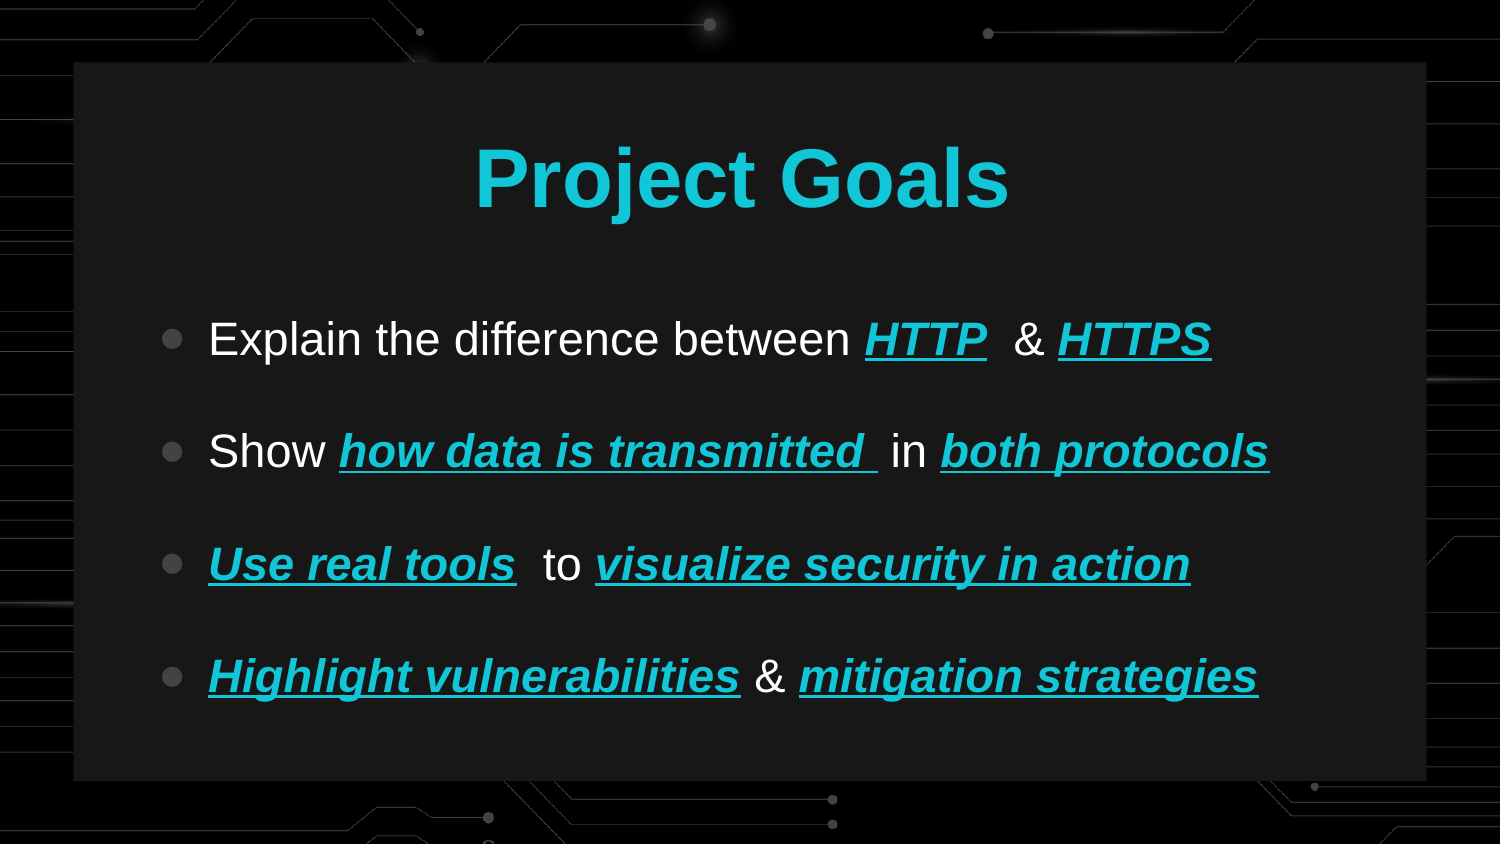

Project Goals
Explain the difference between HTTP  & HTTPS

Show how data is transmitted  in both protocols

Use real tools  to visualize security in action

Highlight vulnerabilities & mitigation strategies